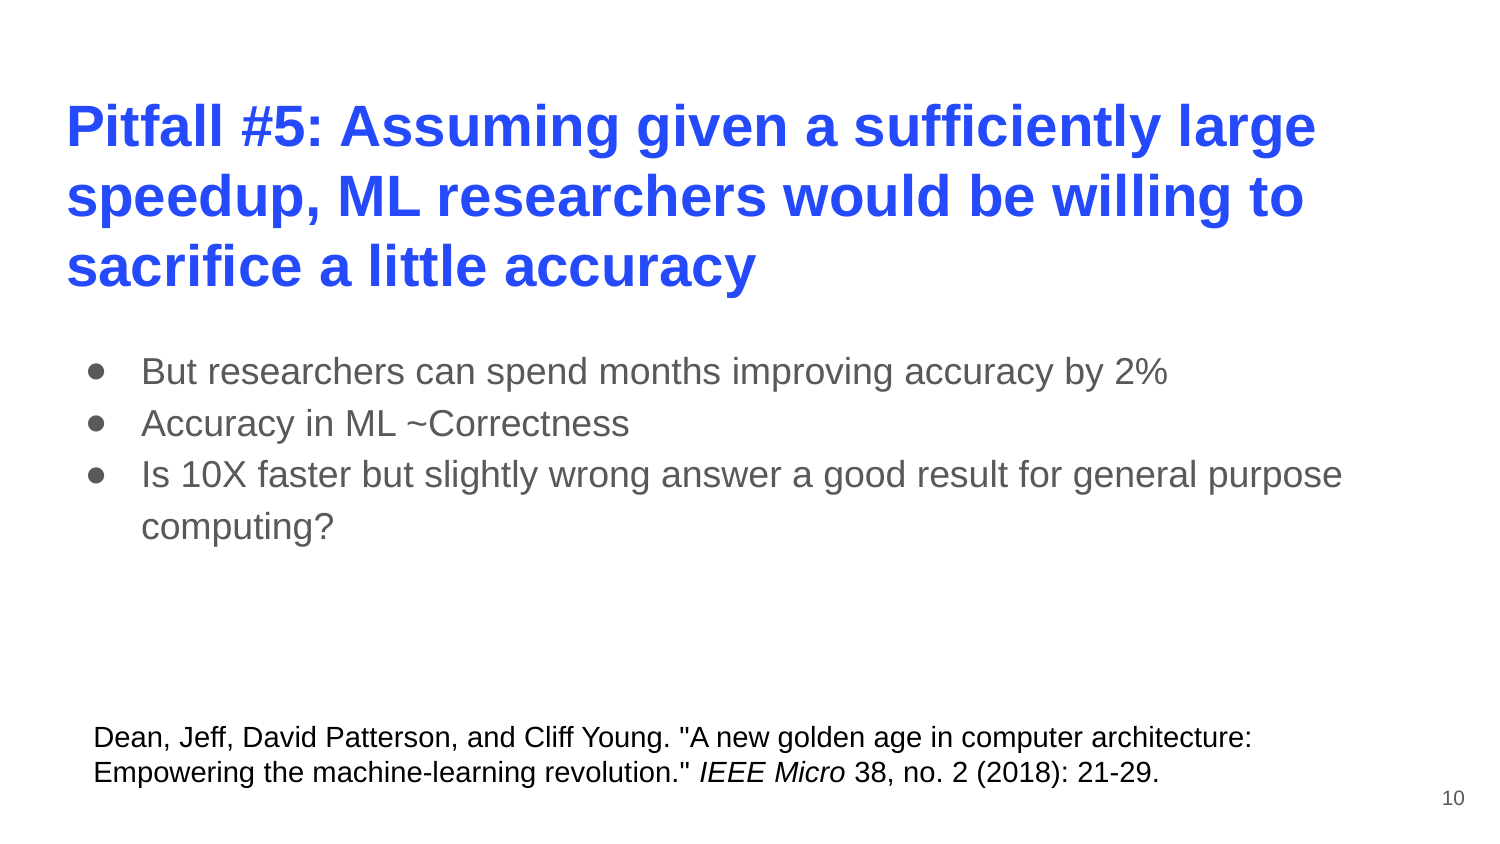

# Pitfall #5: Assuming given a sufficiently large speedup, ML researchers would be willing to sacrifice a little accuracy
But researchers can spend months improving accuracy by 2%
Accuracy in ML ~Correctness
Is 10X faster but slightly wrong answer a good result for general purpose computing?
Dean, Jeff, David Patterson, and Cliff Young. "A new golden age in computer architecture: Empowering the machine-learning revolution." IEEE Micro 38, no. 2 (2018): 21-29.
10